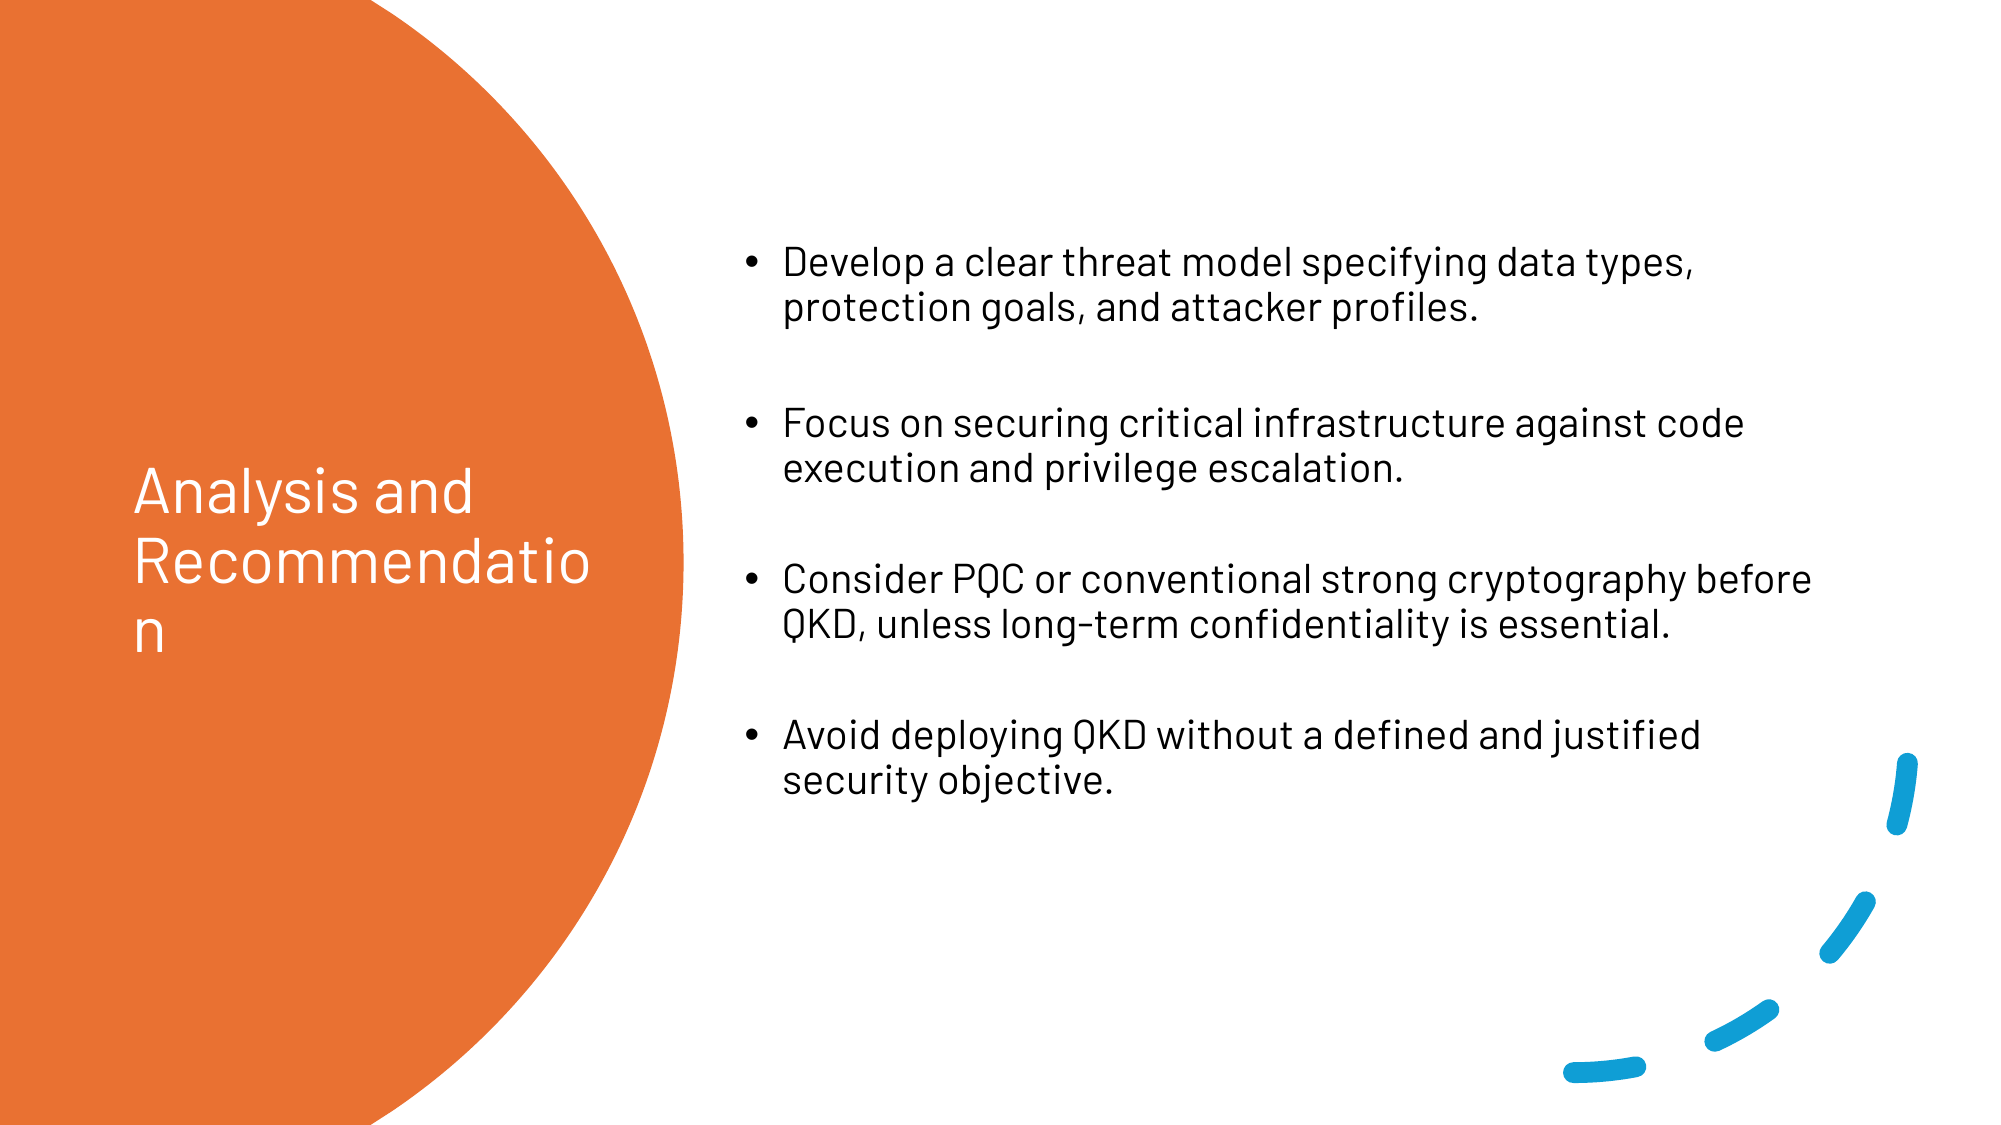

Develop a clear threat model specifying data types, protection goals, and attacker profiles.
Focus on securing critical infrastructure against code execution and privilege escalation.
Consider PQC or conventional strong cryptography before QKD, unless long-term confidentiality is essential.
Avoid deploying QKD without a defined and justified security objective.

# Analysis and Recommendation